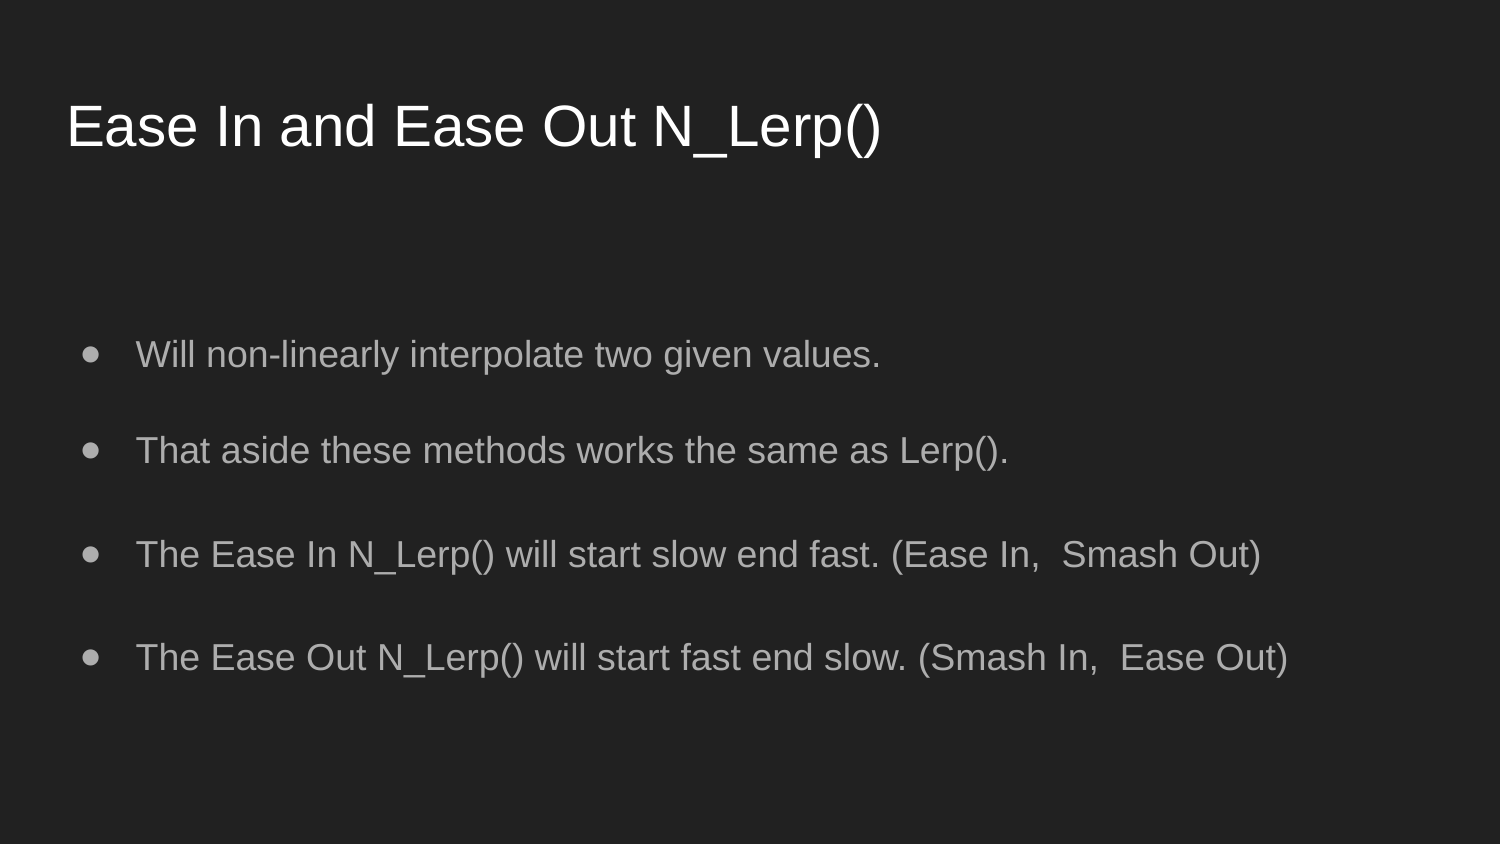

# Ease In and Ease Out N_Lerp()

Will non-linearly interpolate two given values.
That aside these methods works the same as Lerp().
The Ease In N_Lerp() will start slow end fast. (Ease In,  Smash Out)
The Ease Out N_Lerp() will start fast end slow. (Smash In,  Ease Out)